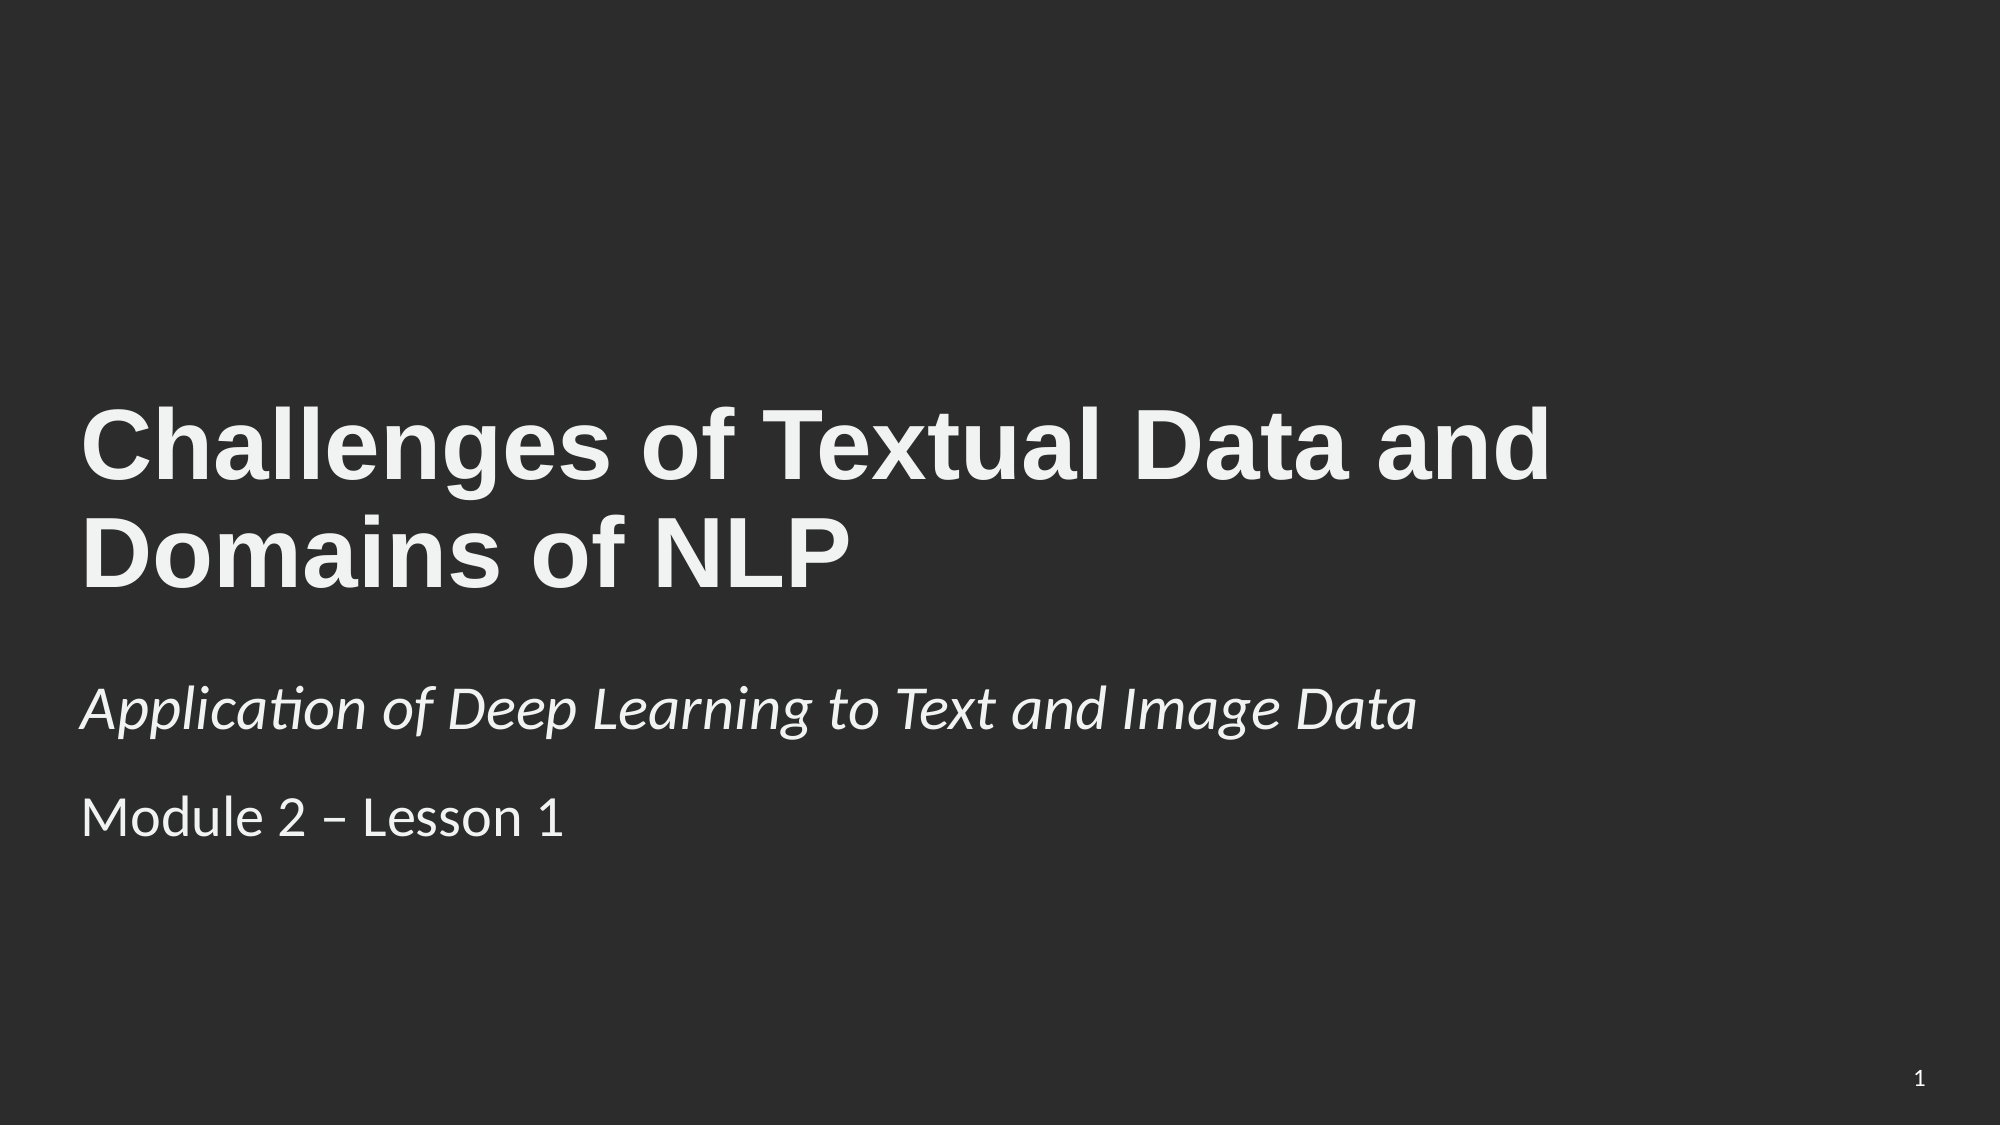

Challenges of Textual Data and Domains of NLP
Application of Deep Learning to Text and Image Data
Module 2 – Lesson 1
1